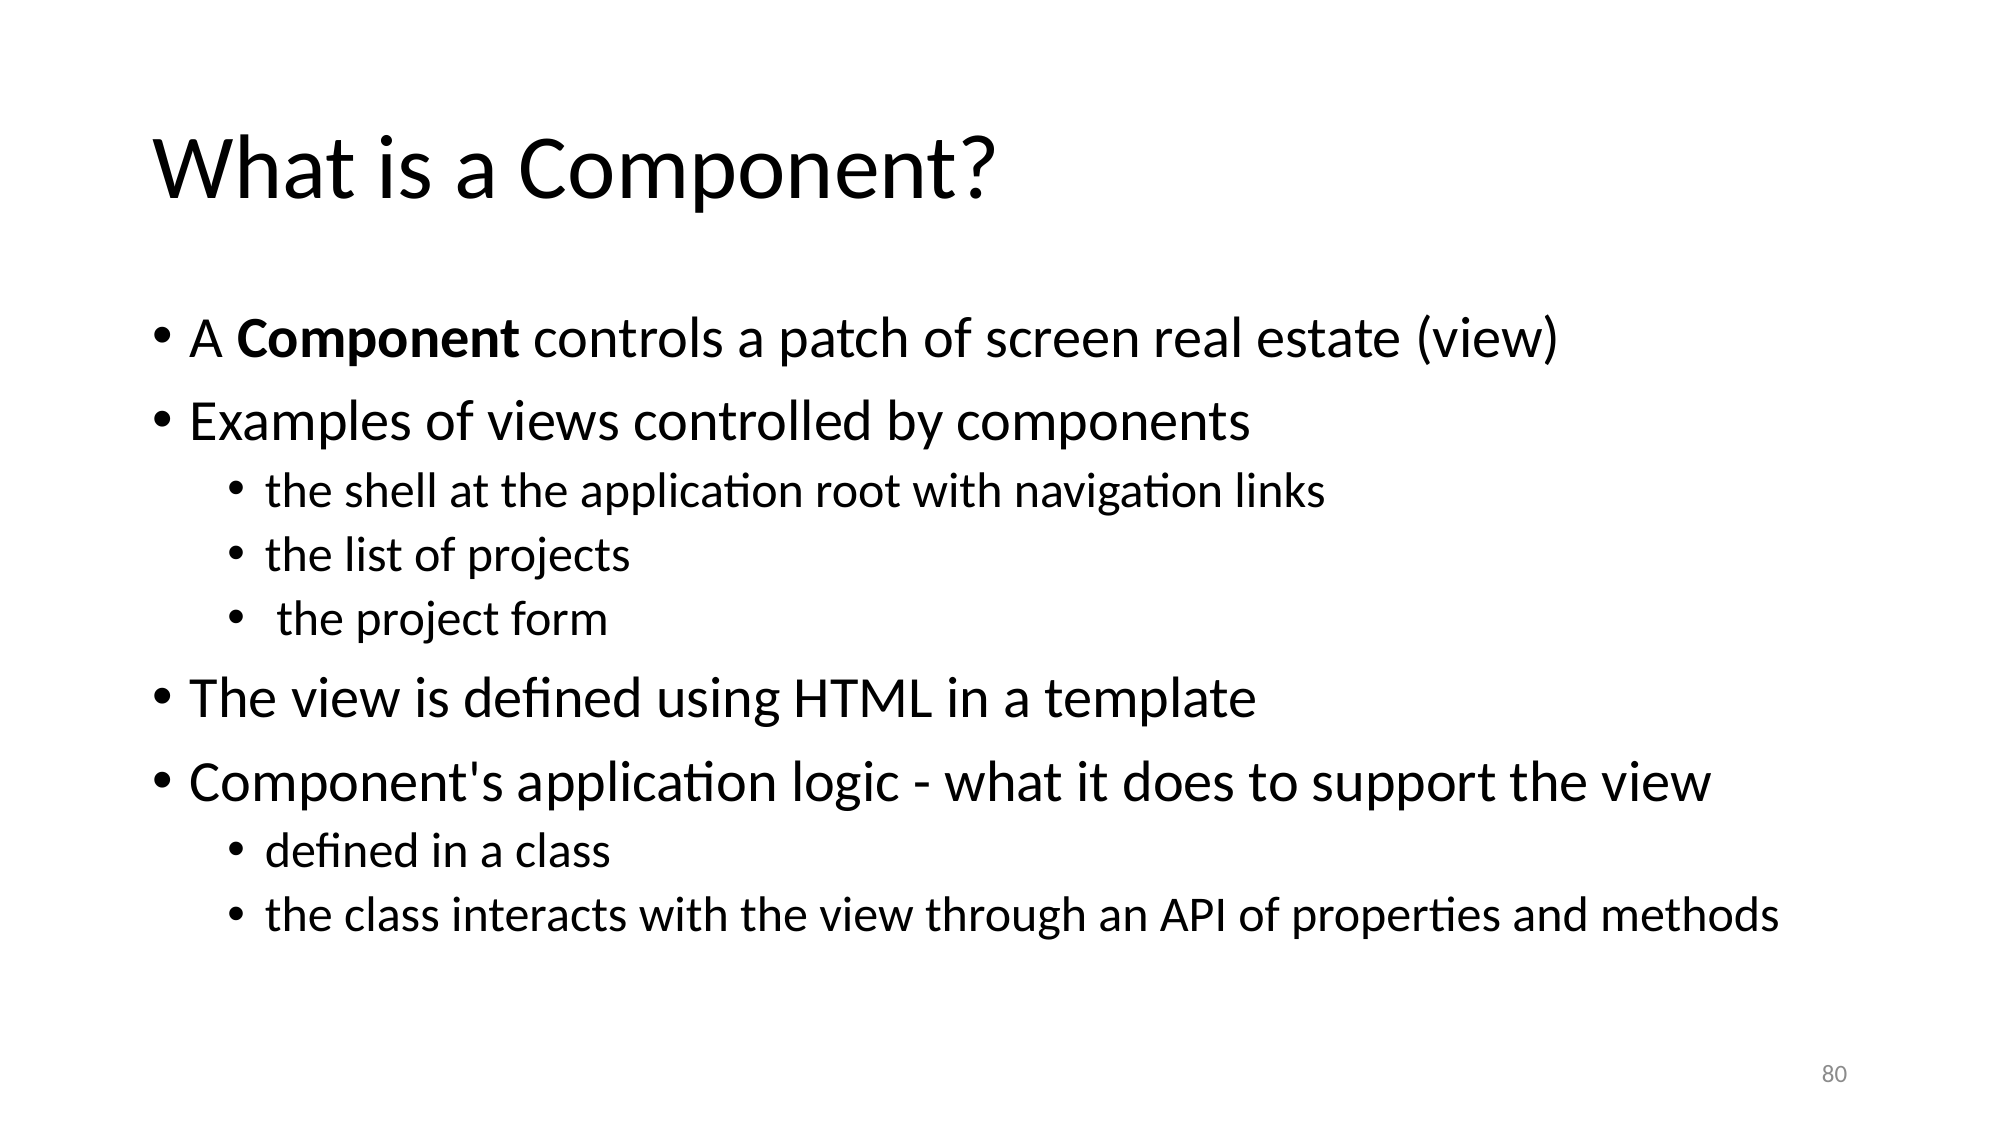

# What is a Component?
A Component controls a patch of screen real estate (view)
Examples of views controlled by components
the shell at the application root with navigation links
the list of projects
 the project form
The view is defined using HTML in a template
Component's application logic - what it does to support the view
defined in a class
the class interacts with the view through an API of properties and methods
80